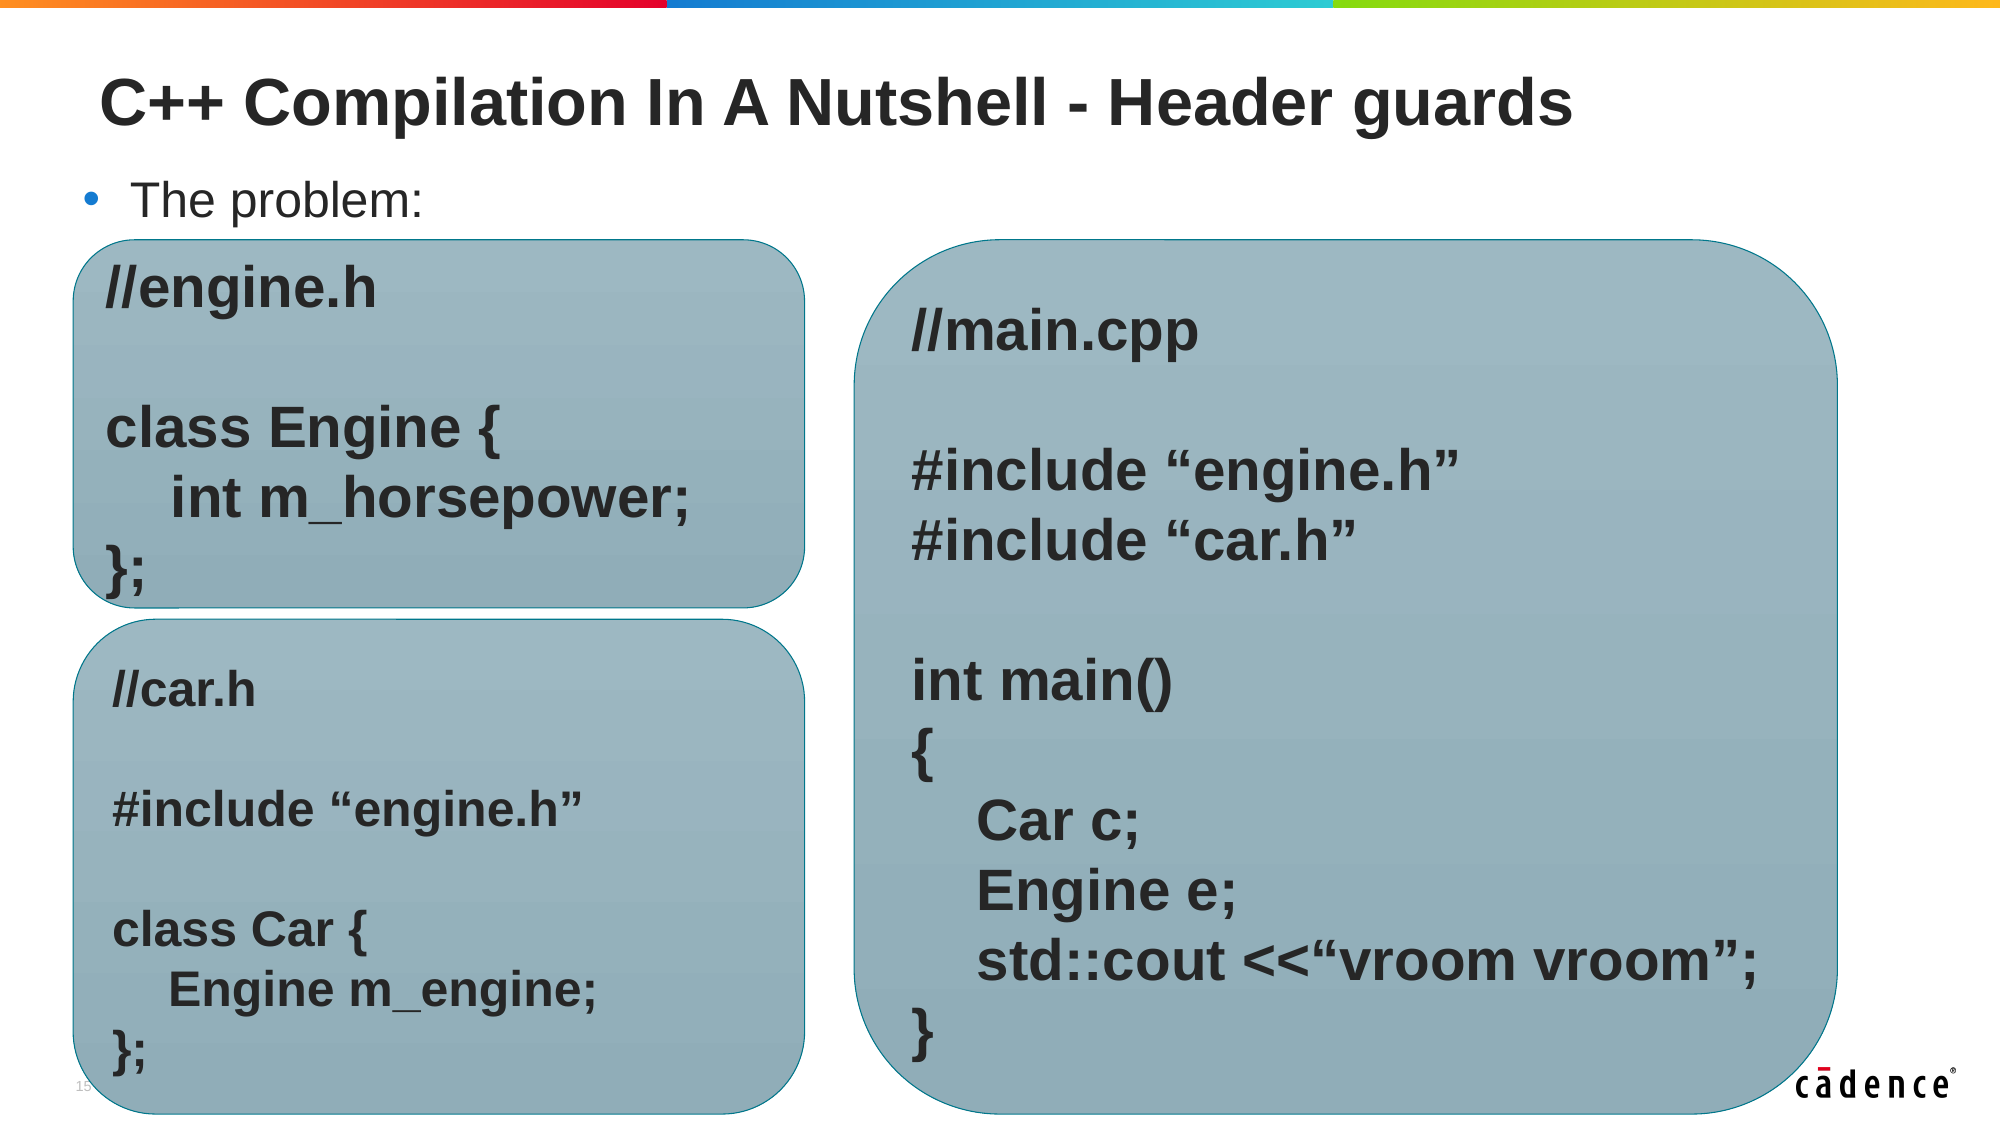

# C++ Compilation In A Nutshell - Header guards
The problem:

//engine.h

class Engine {
    int m_horsepower;
};
//main.cpp

#include “engine.h”
#include “car.h”

int main()
{
    Car c;
    Engine e;
    std::cout <<“vroom vroom”;
}
//car.h

#include “engine.h”

class Car {
    Engine m_engine;
};